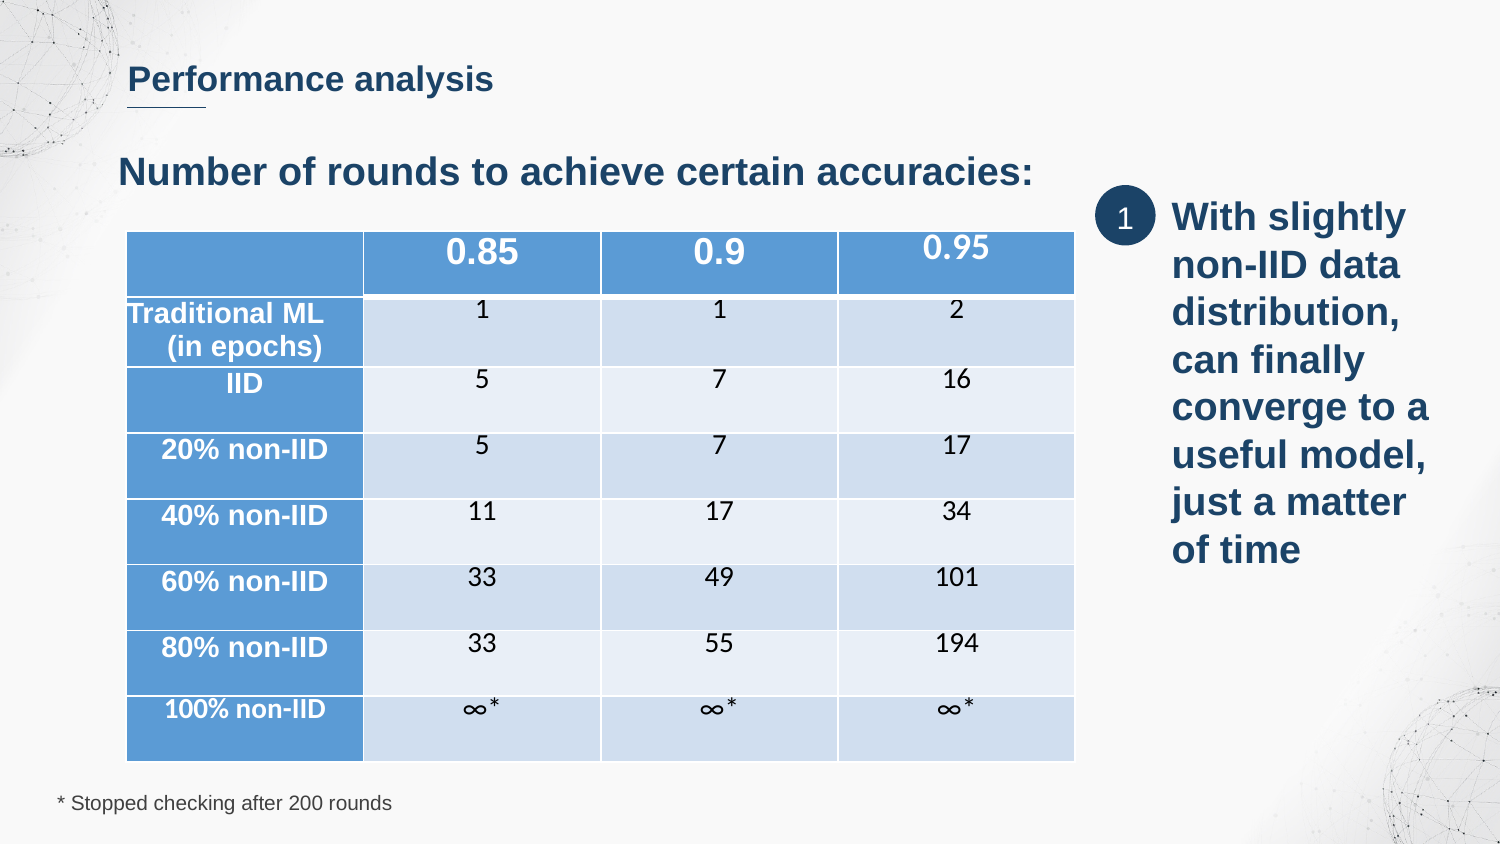

Performance analysis

Number of rounds to achieve certain accuracies:

1
With slightly non-IID data distribution, can finally converge to a useful model, just a matter of time
|  | 0.85 | 0.9 | 0.95 |
| --- | --- | --- | --- |
| Traditional ML (in epochs) | 1 | 1 | 2 |
| IID | 5 | 7 | 16 |
| 20% non-IID | 5 | 7 | 17 |
| 40% non-IID | 11 | 17 | 34 |
| 60% non-IID | 33 | 49 | 101 |
| 80% non-IID | 33 | 55 | 194 |
| 100% non-IID | ∞\* | ∞\* | ∞\* |
* Stopped checking after 200 rounds